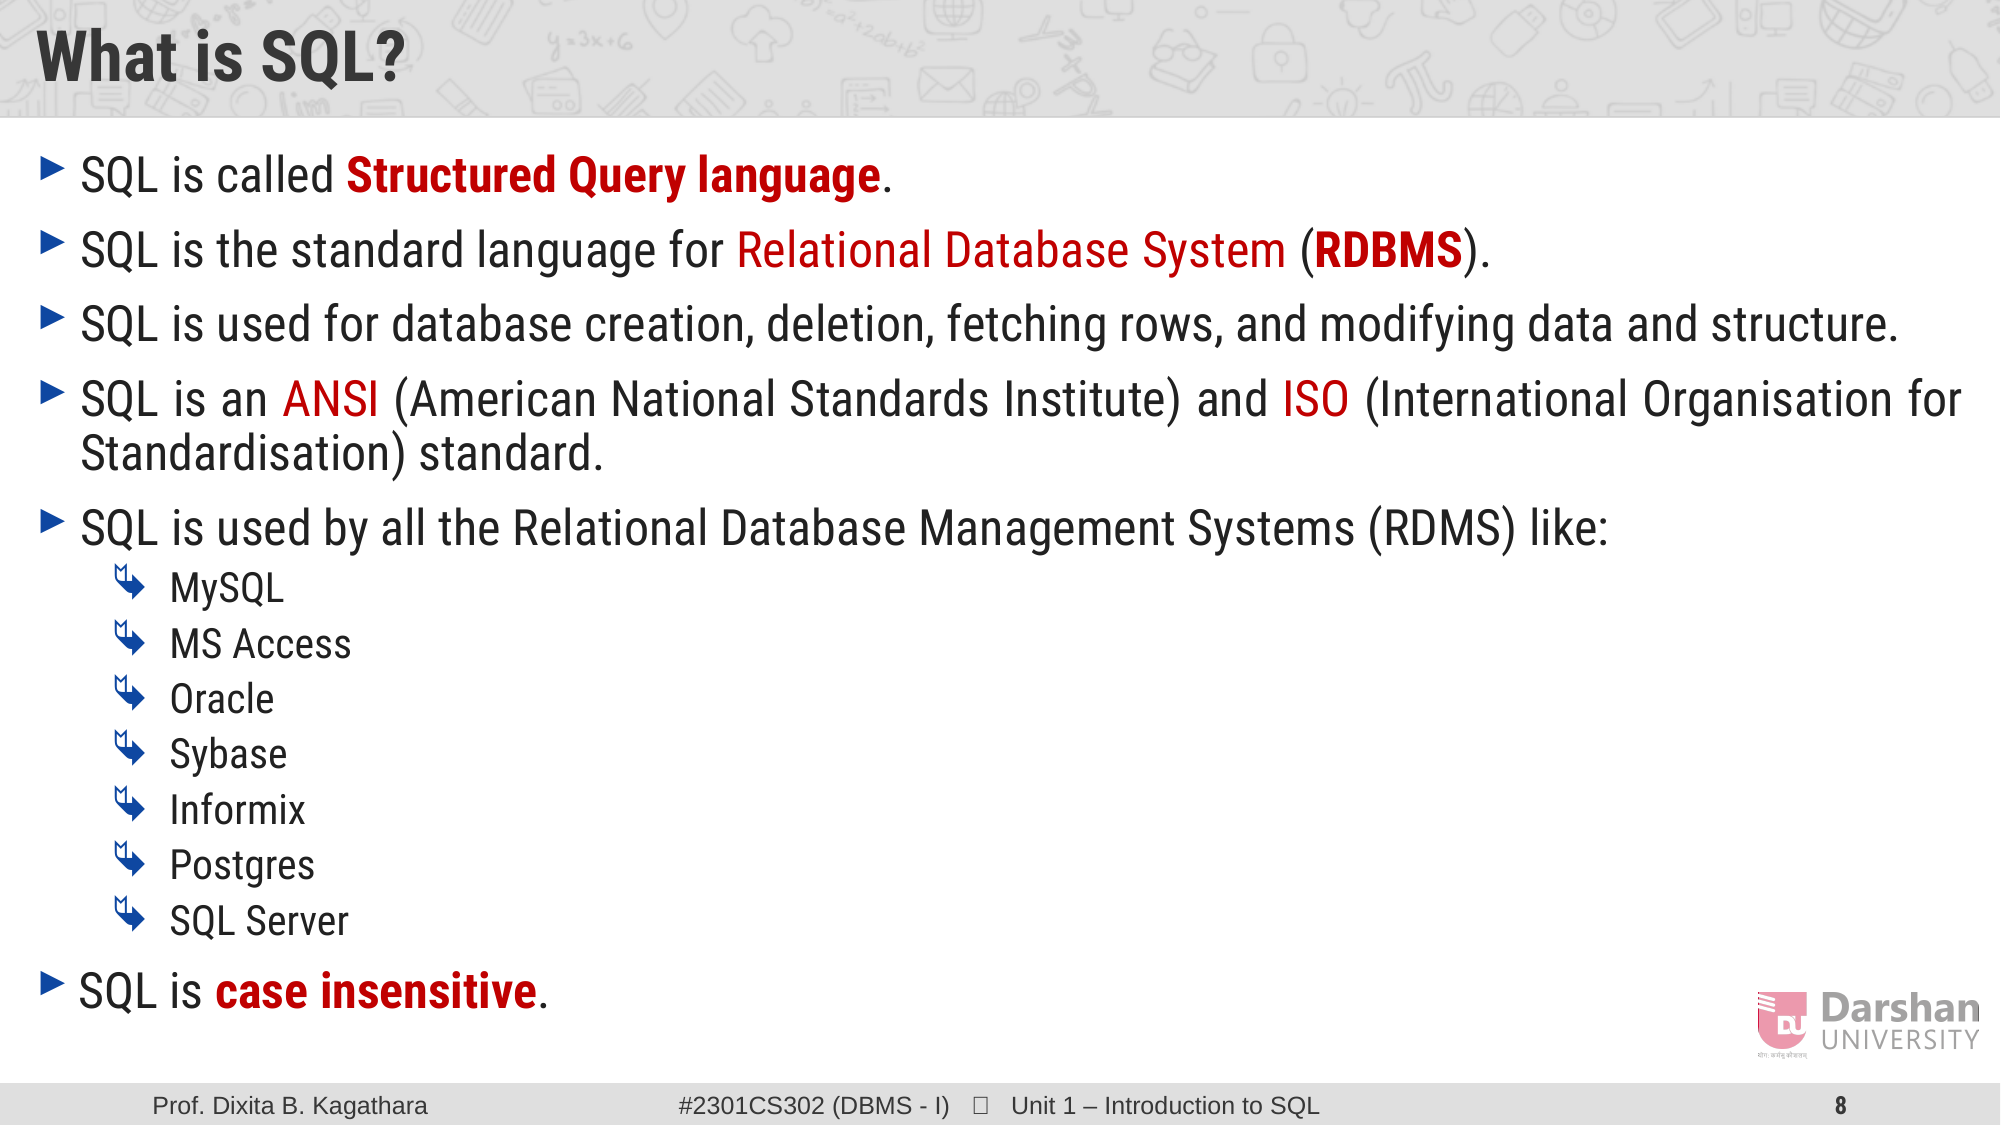

# What is SQL?
SQL is called Structured Query language.
SQL is the standard language for Relational Database System (RDBMS).
SQL is used for database creation, deletion, fetching rows, and modifying data and structure.
SQL is an ANSI (American National Standards Institute) and ISO (International Organisation for Standardisation) standard.
SQL is used by all the Relational Database Management Systems (RDMS) like:
MySQL
MS Access
Oracle
Sybase
Informix
Postgres
SQL Server
SQL is case insensitive.